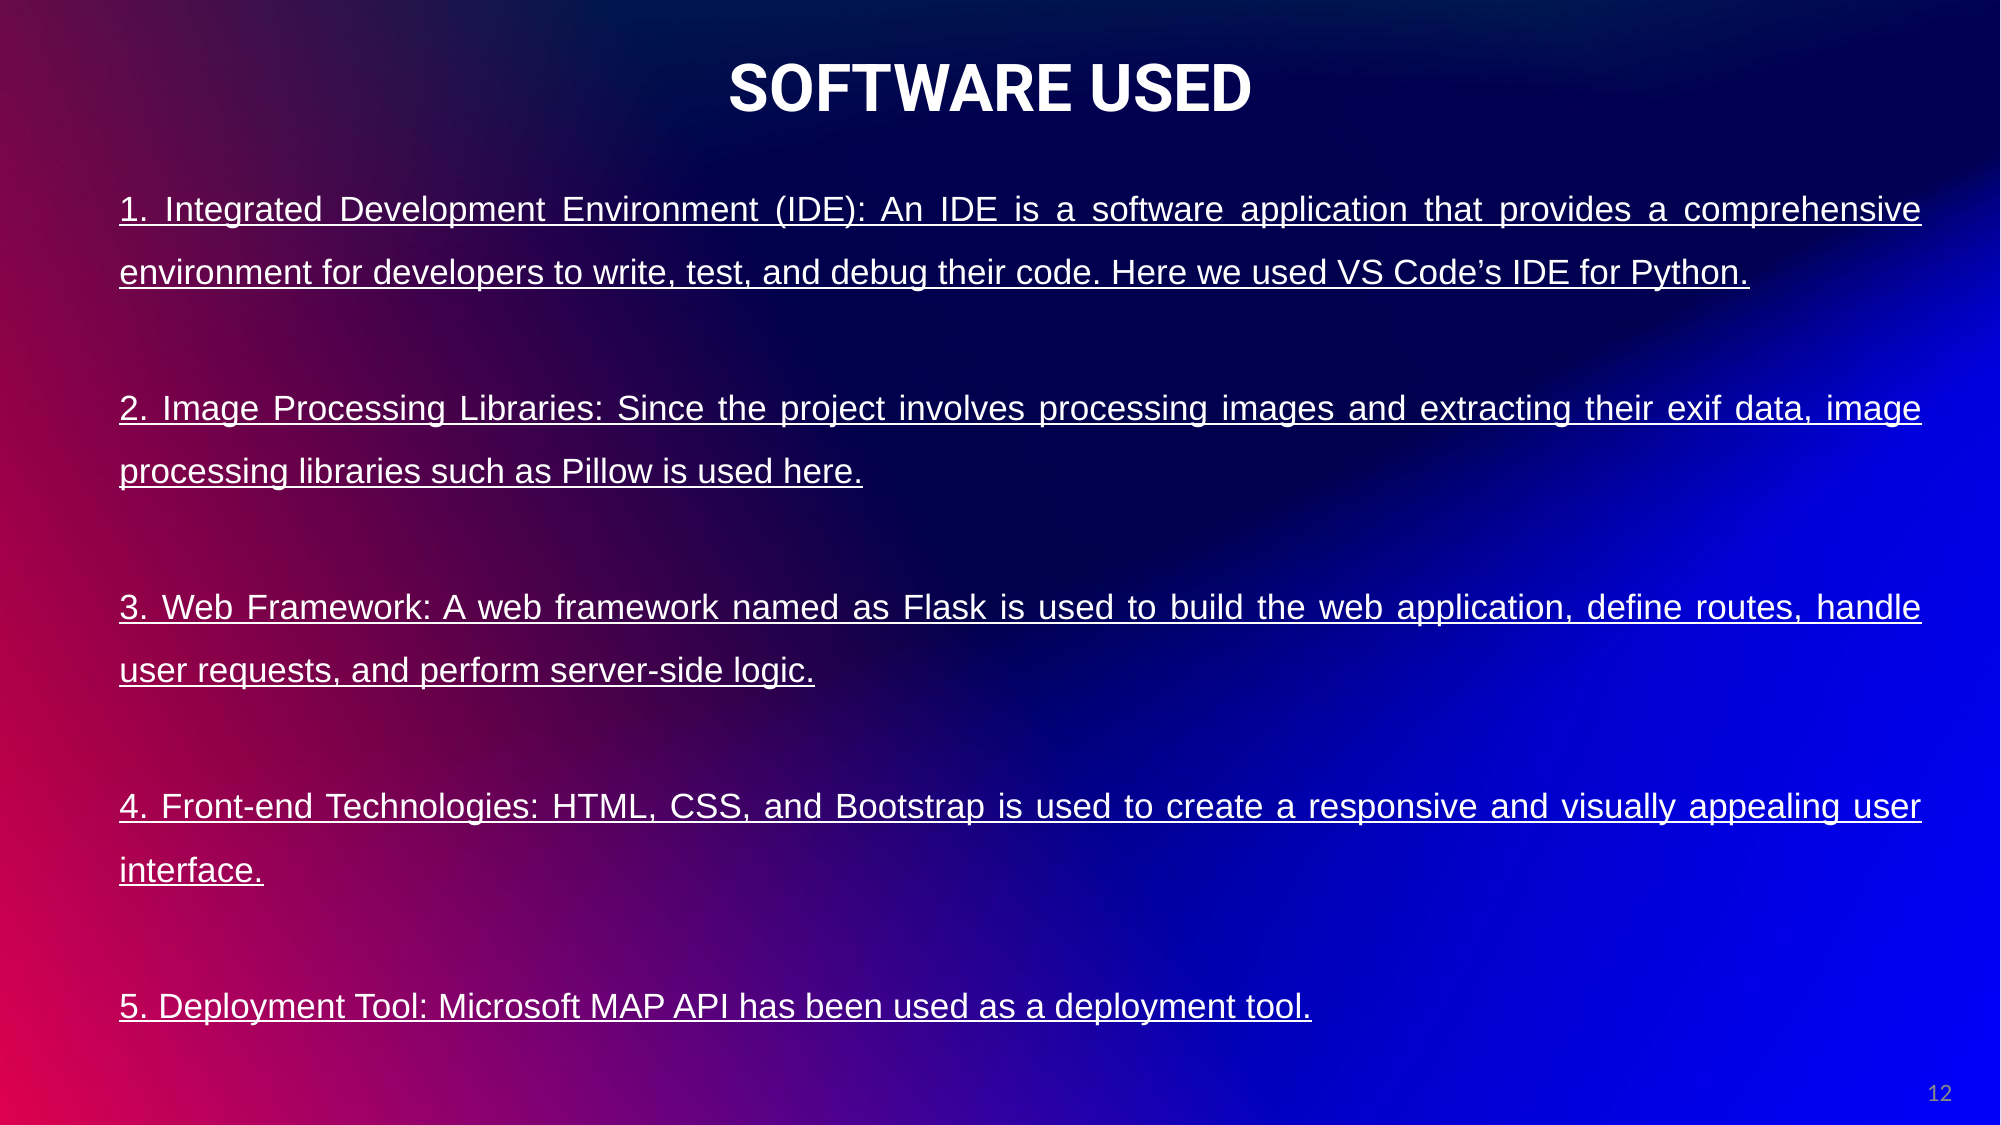

# SOFTWARE USED
1. Integrated Development Environment (IDE): An IDE is a software application that provides a comprehensive environment for developers to write, test, and debug their code. Here we used VS Code’s IDE for Python.

2. Image Processing Libraries: Since the project involves processing images and extracting their exif data, image processing libraries such as Pillow is used here.

3. Web Framework: A web framework named as Flask is used to build the web application, define routes, handle user requests, and perform server-side logic.

4. Front-end Technologies: HTML, CSS, and Bootstrap is used to create a responsive and visually appealing user interface.

5. Deployment Tool: Microsoft MAP API has been used as a deployment tool.

12